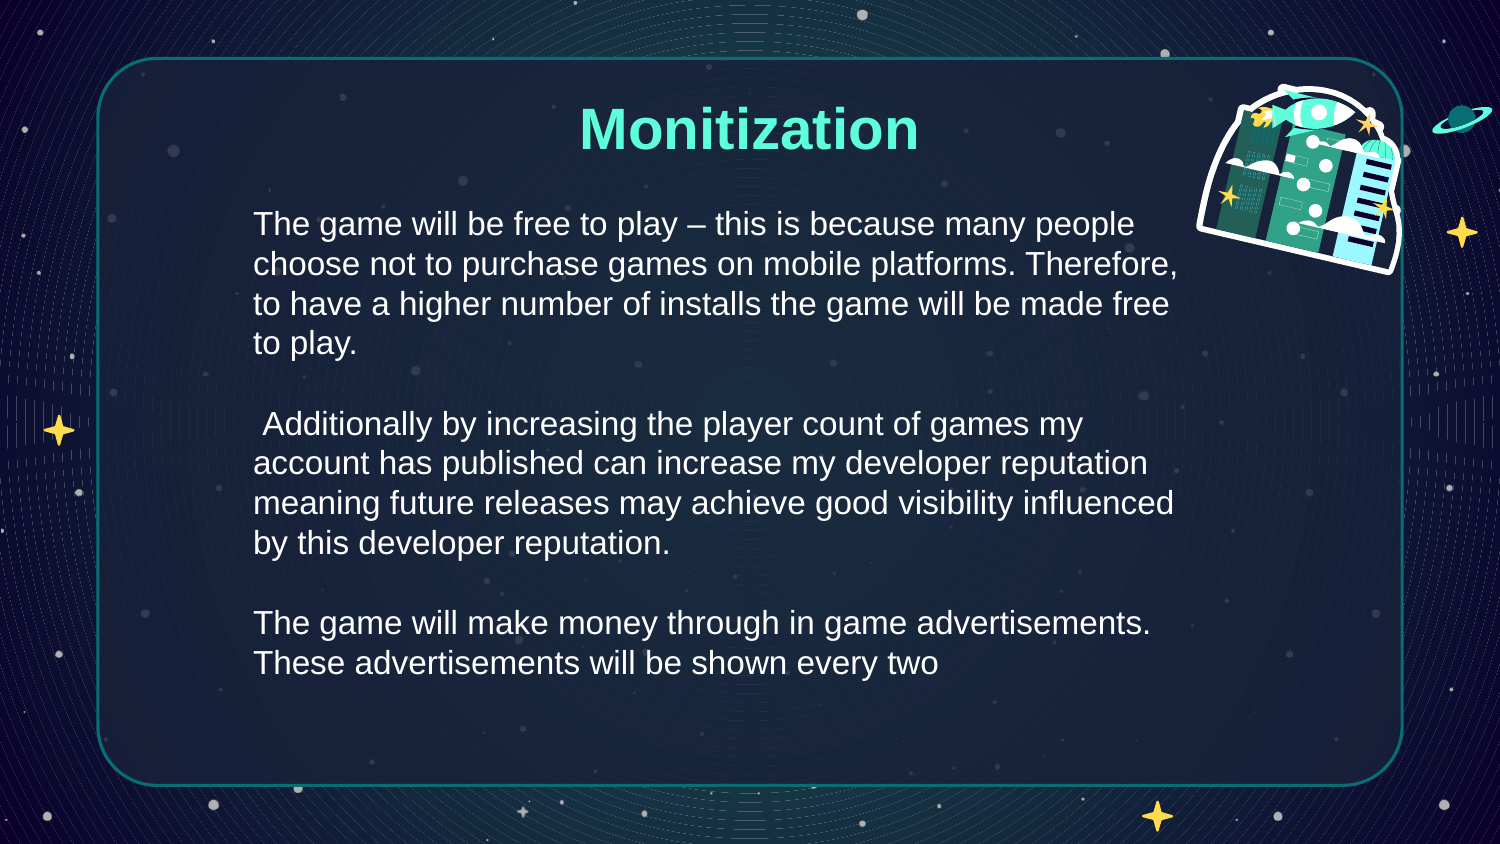

# Monitization
The game will be free to play – this is because many people choose not to purchase games on mobile platforms. Therefore, to have a higher number of installs the game will be made free to play.

 Additionally by increasing the player count of games my account has published can increase my developer reputation meaning future releases may achieve good visibility influenced by this developer reputation.

The game will make money through in game advertisements. These advertisements will be shown every two